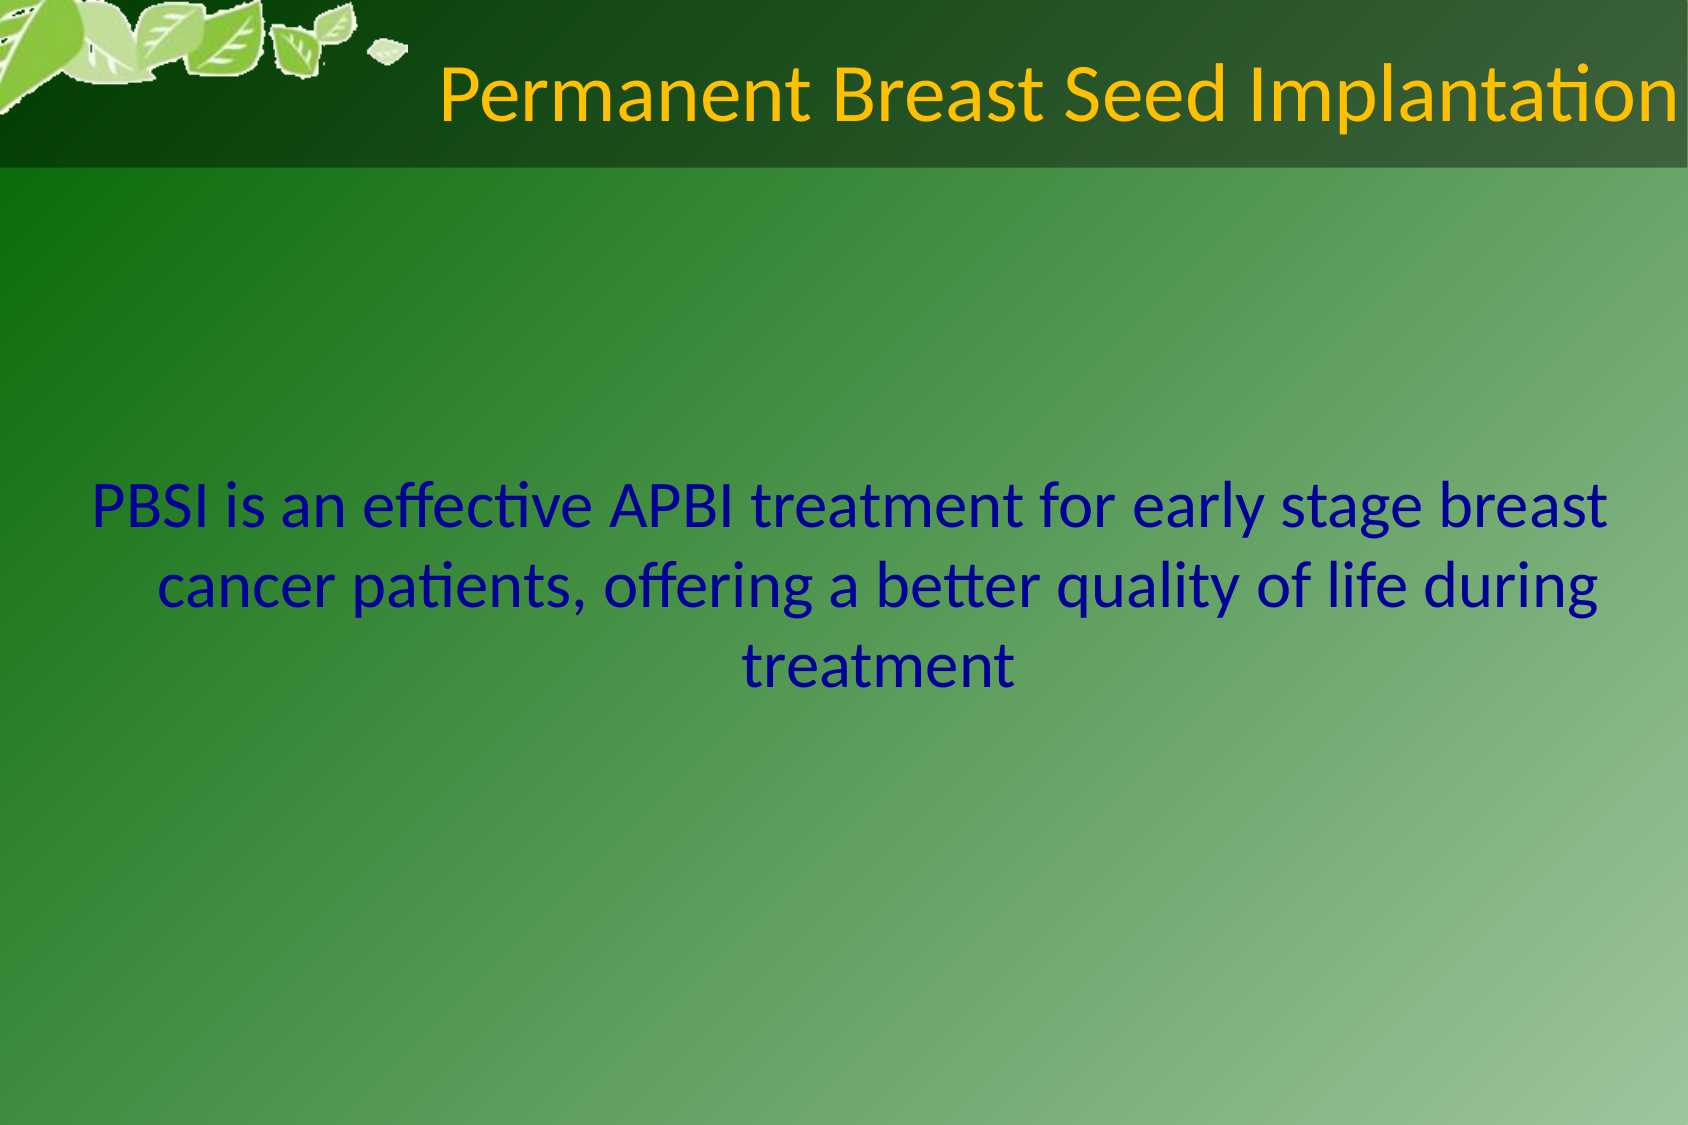

# Permanent Breast Seed Implantation

PBSI is an effective APBI treatment for early stage breast cancer patients, offering a better quality of life during treatment